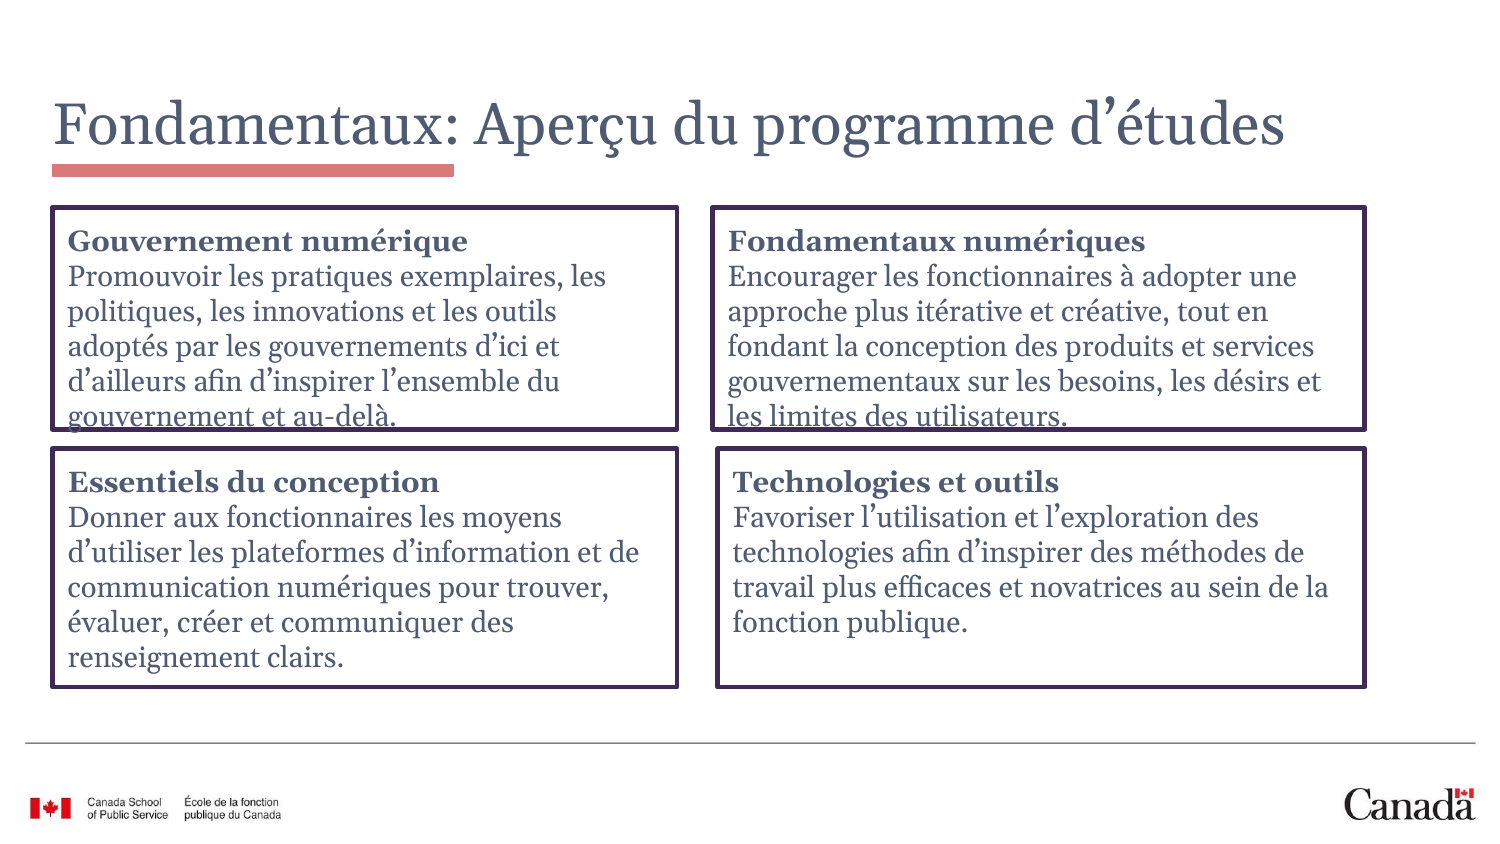

Fondamentaux: Aperçu du programme d’études

Gouvernement numérique
Promouvoir les pratiques exemplaires, les politiques, les innovations et les outils adoptés par les gouvernements d’ici et d’ailleurs afin d’inspirer l’ensemble du gouvernement et au-delà.
Fondamentaux numériques
Encourager les fonctionnaires à adopter une approche plus itérative et créative, tout en fondant la conception des produits et services gouvernementaux sur les besoins, les désirs et les limites des utilisateurs.
Essentiels du conception
Donner aux fonctionnaires les moyens d’utiliser les plateformes d’information et de communication numériques pour trouver, évaluer, créer et communiquer des renseignement clairs.
Technologies et outils
Favoriser l’utilisation et l’exploration des technologies afin d’inspirer des méthodes de travail plus efficaces et novatrices au sein de la fonction publique.